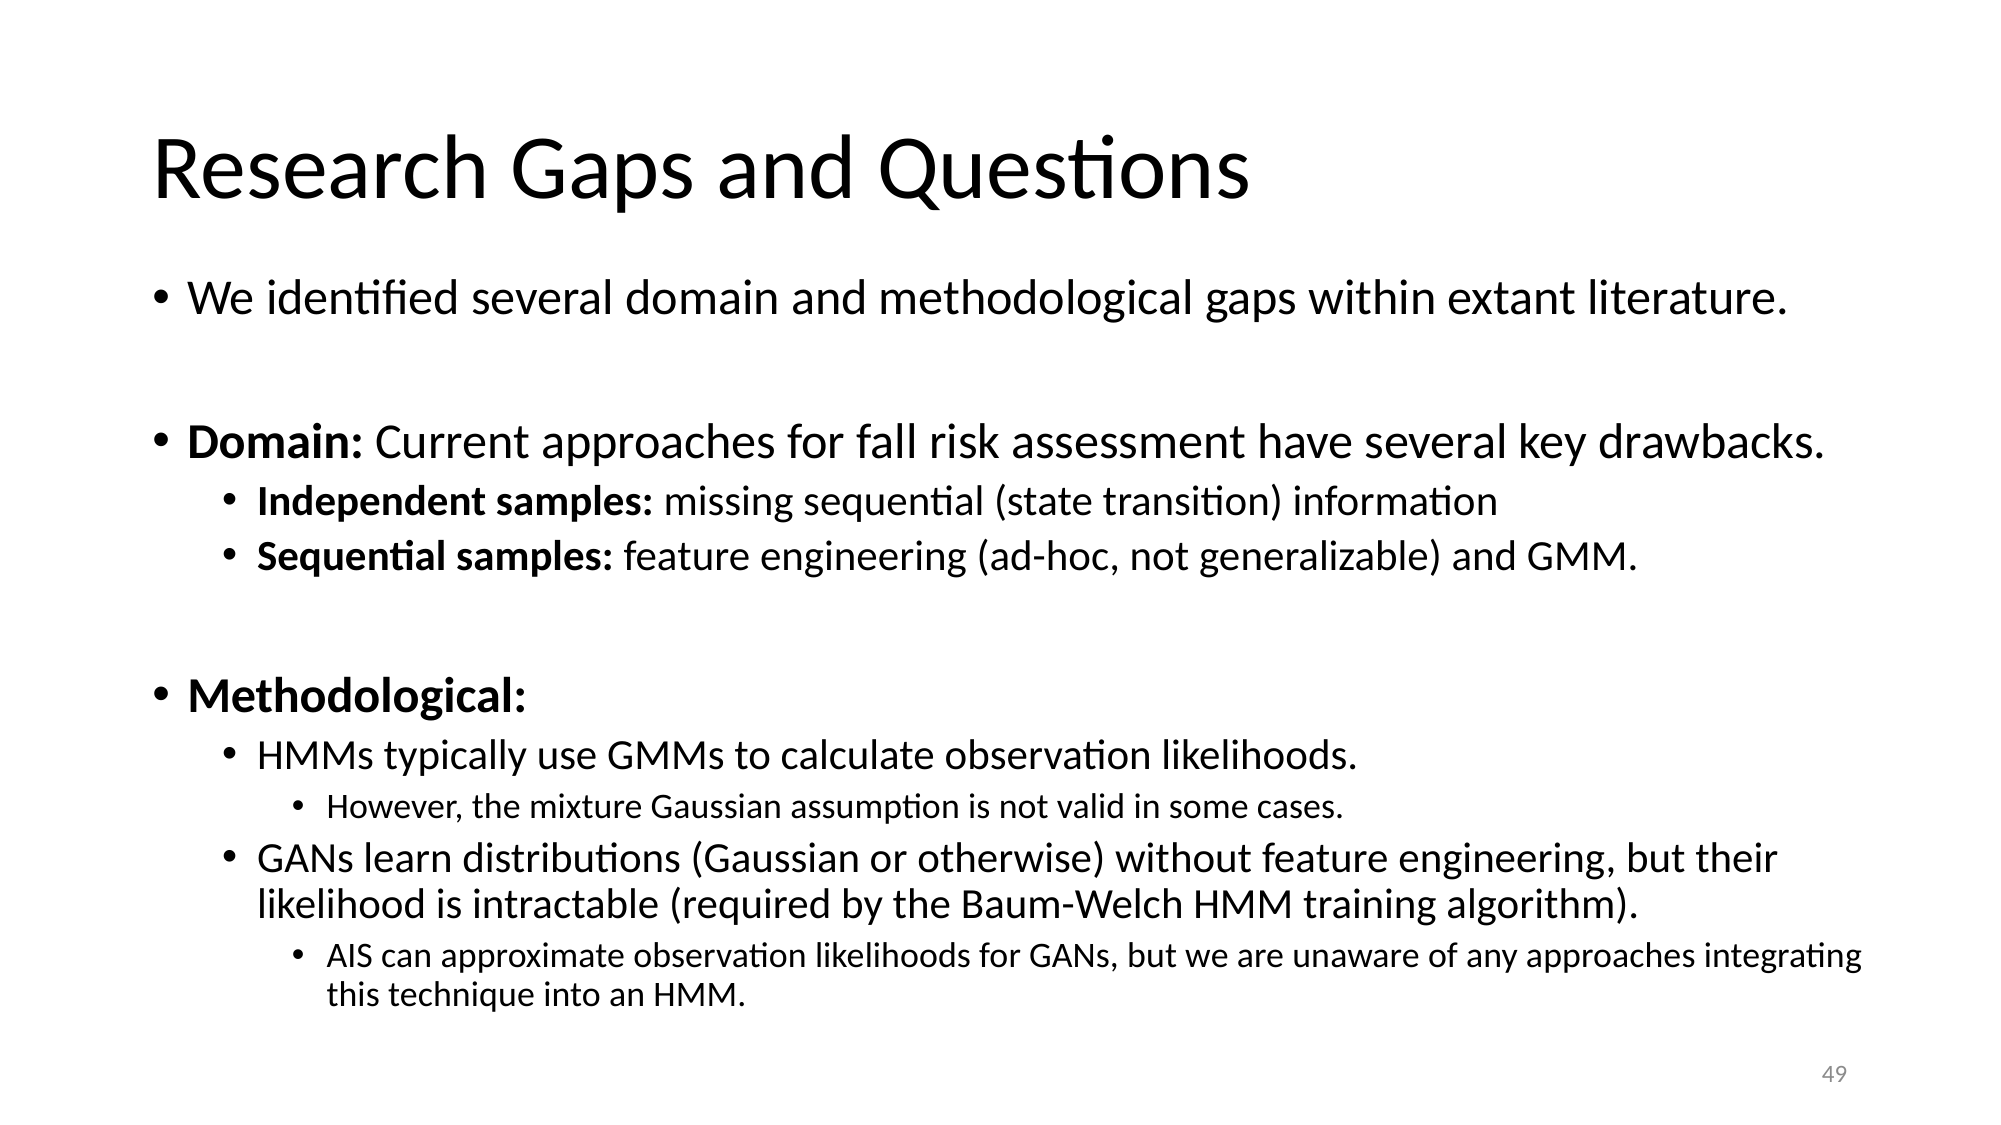

# Research Gaps and Questions
We identified several domain and methodological gaps within extant literature.

Domain: Current approaches for fall risk assessment have several key drawbacks.
Independent samples: missing sequential (state transition) information
Sequential samples: feature engineering (ad-hoc, not generalizable) and GMM.

Methodological:
HMMs typically use GMMs to calculate observation likelihoods.
However, the mixture Gaussian assumption is not valid in some cases.
GANs learn distributions (Gaussian or otherwise) without feature engineering, but their likelihood is intractable (required by the Baum-Welch HMM training algorithm).
AIS can approximate observation likelihoods for GANs, but we are unaware of any approaches integrating this technique into an HMM.
49